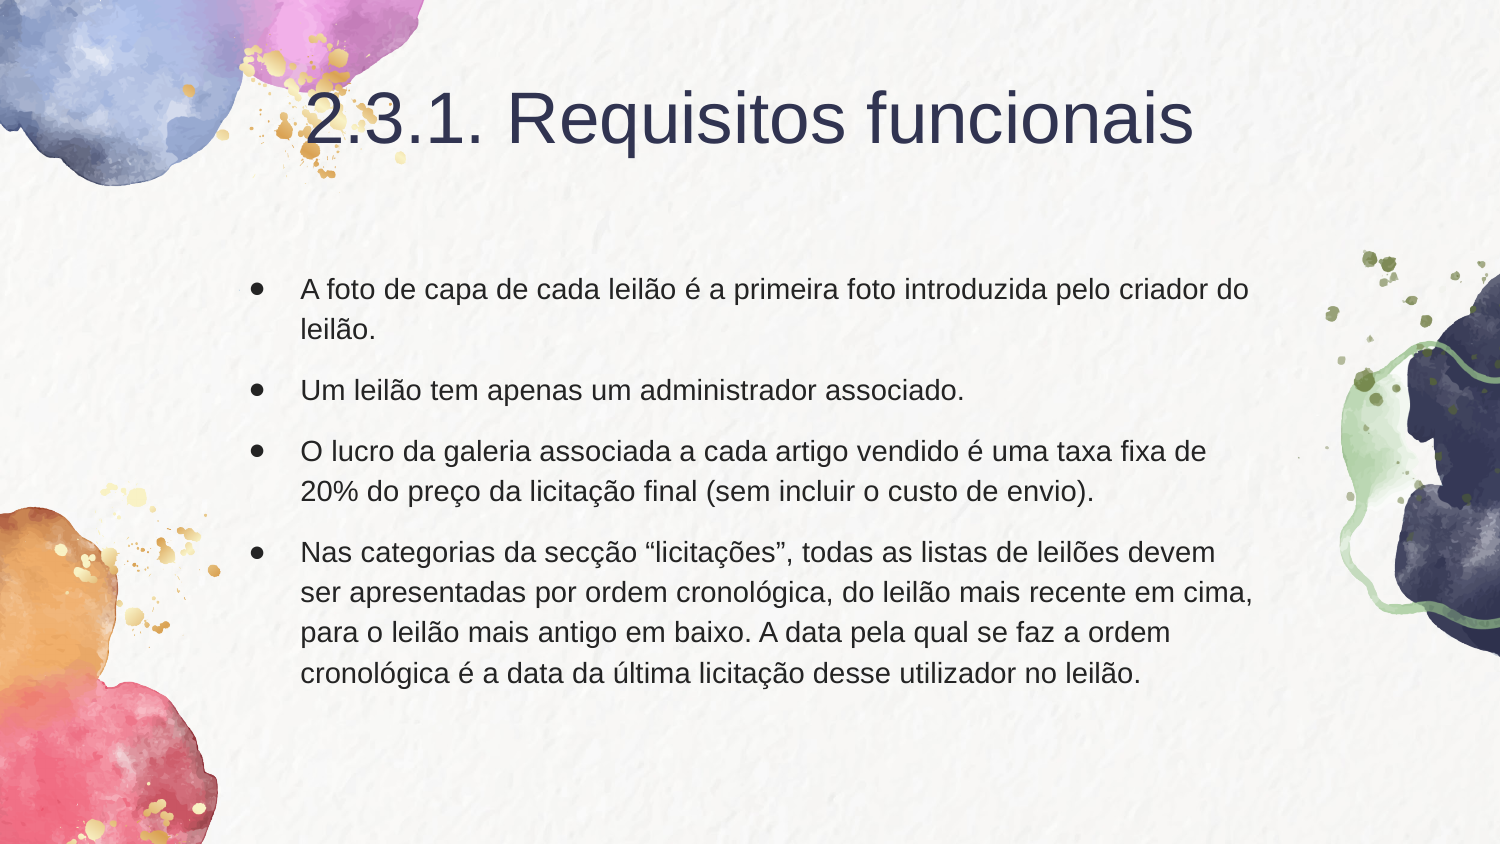

2.3.1. Requisitos funcionais
A foto de capa de cada leilão é a primeira foto introduzida pelo criador do leilão.
Um leilão tem apenas um administrador associado.
O lucro da galeria associada a cada artigo vendido é uma taxa fixa de 20% do preço da licitação final (sem incluir o custo de envio).
Nas categorias da secção “licitações”, todas as listas de leilões devem ser apresentadas por ordem cronológica, do leilão mais recente em cima, para o leilão mais antigo em baixo. A data pela qual se faz a ordem cronológica é a data da última licitação desse utilizador no leilão.